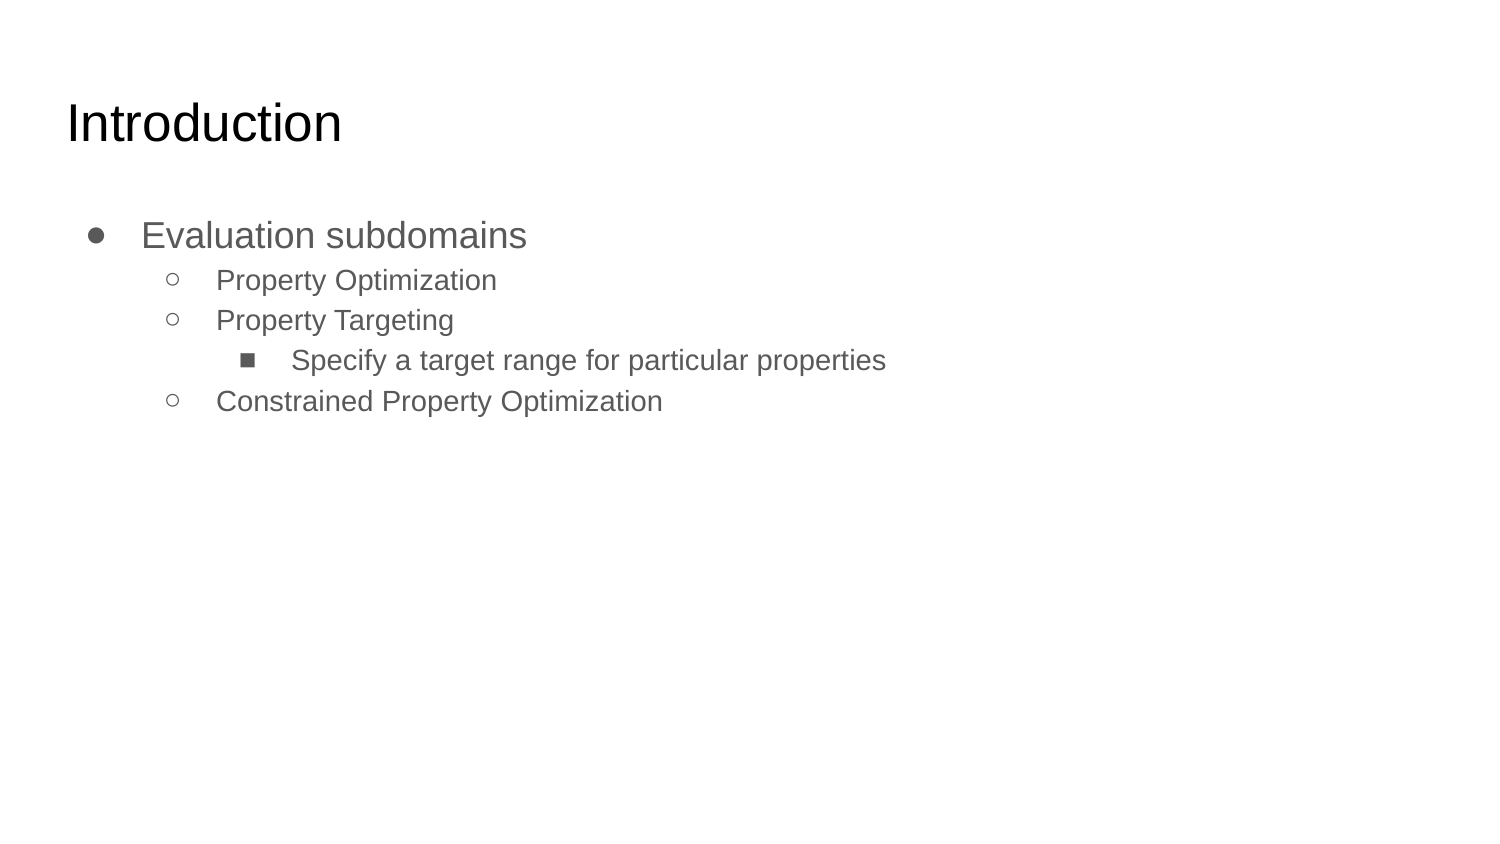

# Introduction
Evaluation subdomains
Property Optimization
Property Targeting
Specify a target range for particular properties
Constrained Property Optimization